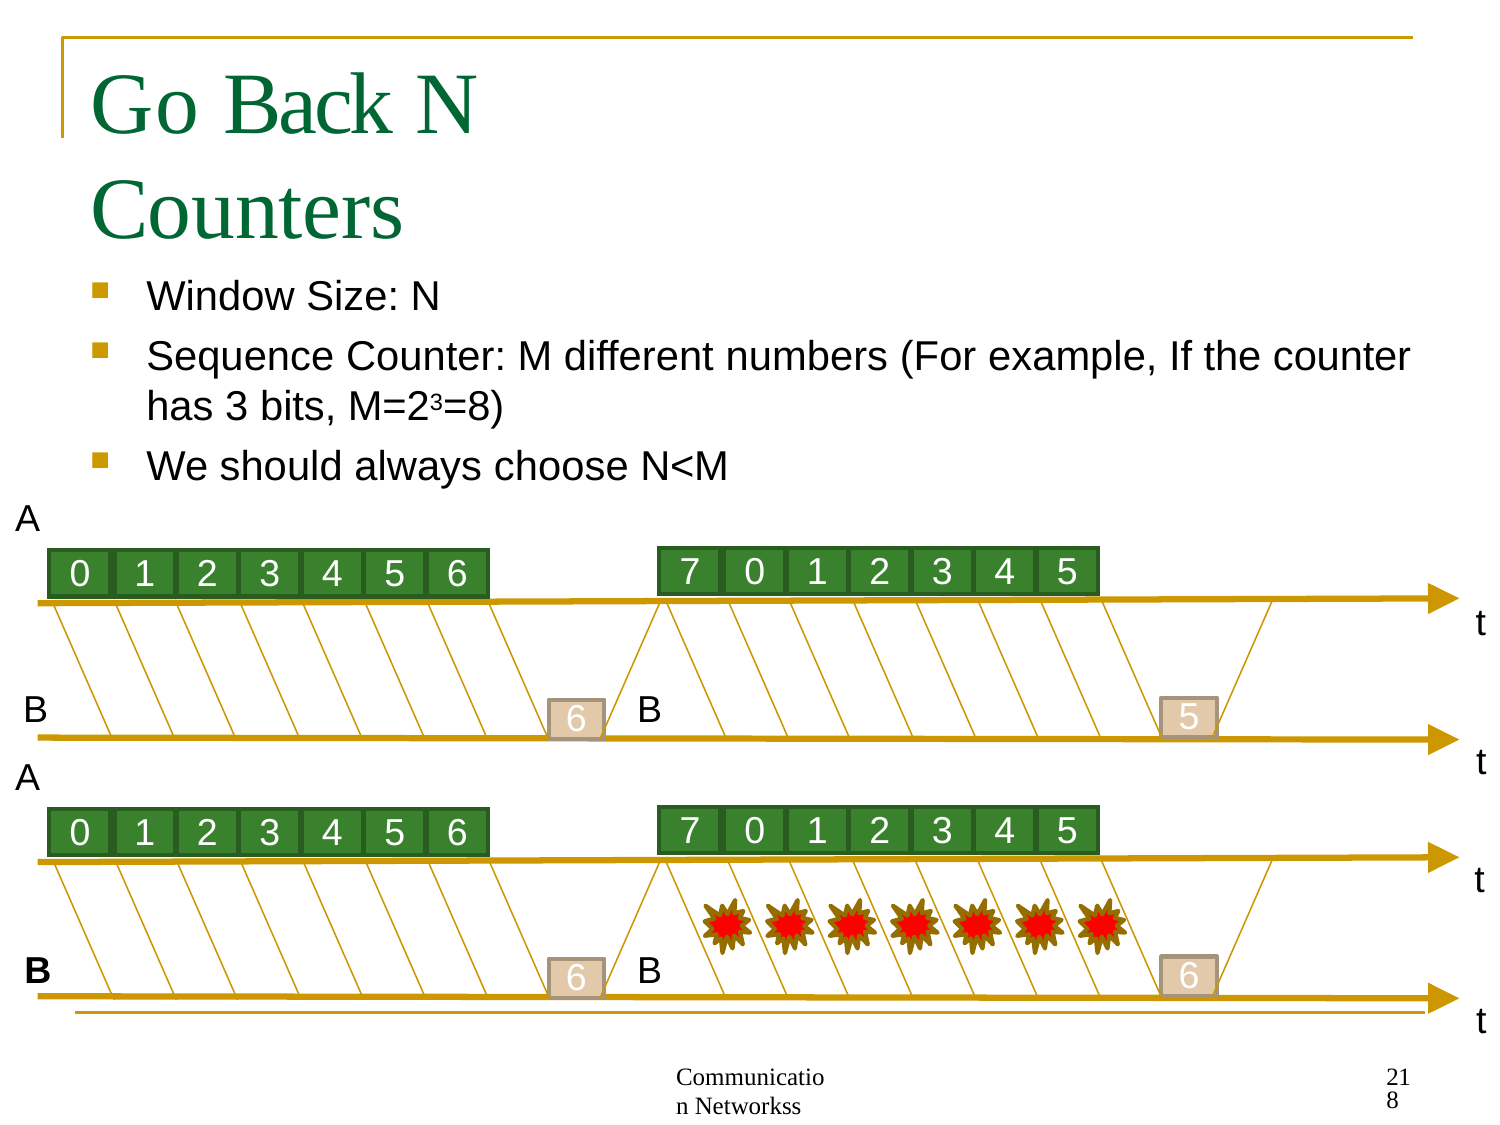

# Go Back N Counters
Window Size: N
Sequence Counter: M different numbers (For example, If the counter has 3 bits, M=23=8)
We should always choose N<M
A

t
| 7 | 0 | 1 | 2 | 3 | 4 | 5 |
| --- | --- | --- | --- | --- | --- | --- |
| 0 | 1 | 2 | 3 | 4 | 5 | 6 |
| --- | --- | --- | --- | --- | --- | --- |

B
A
B
5
6
t
| 7 | 0 | 1 | 2 | 3 | 4 | 5 |
| --- | --- | --- | --- | --- | --- | --- |
| 0 | 1 | 2 | 3 | 4 | 5 | 6 |
| --- | --- | --- | --- | --- | --- | --- |

t

B
B
6
6
t
218
Communication Networkss